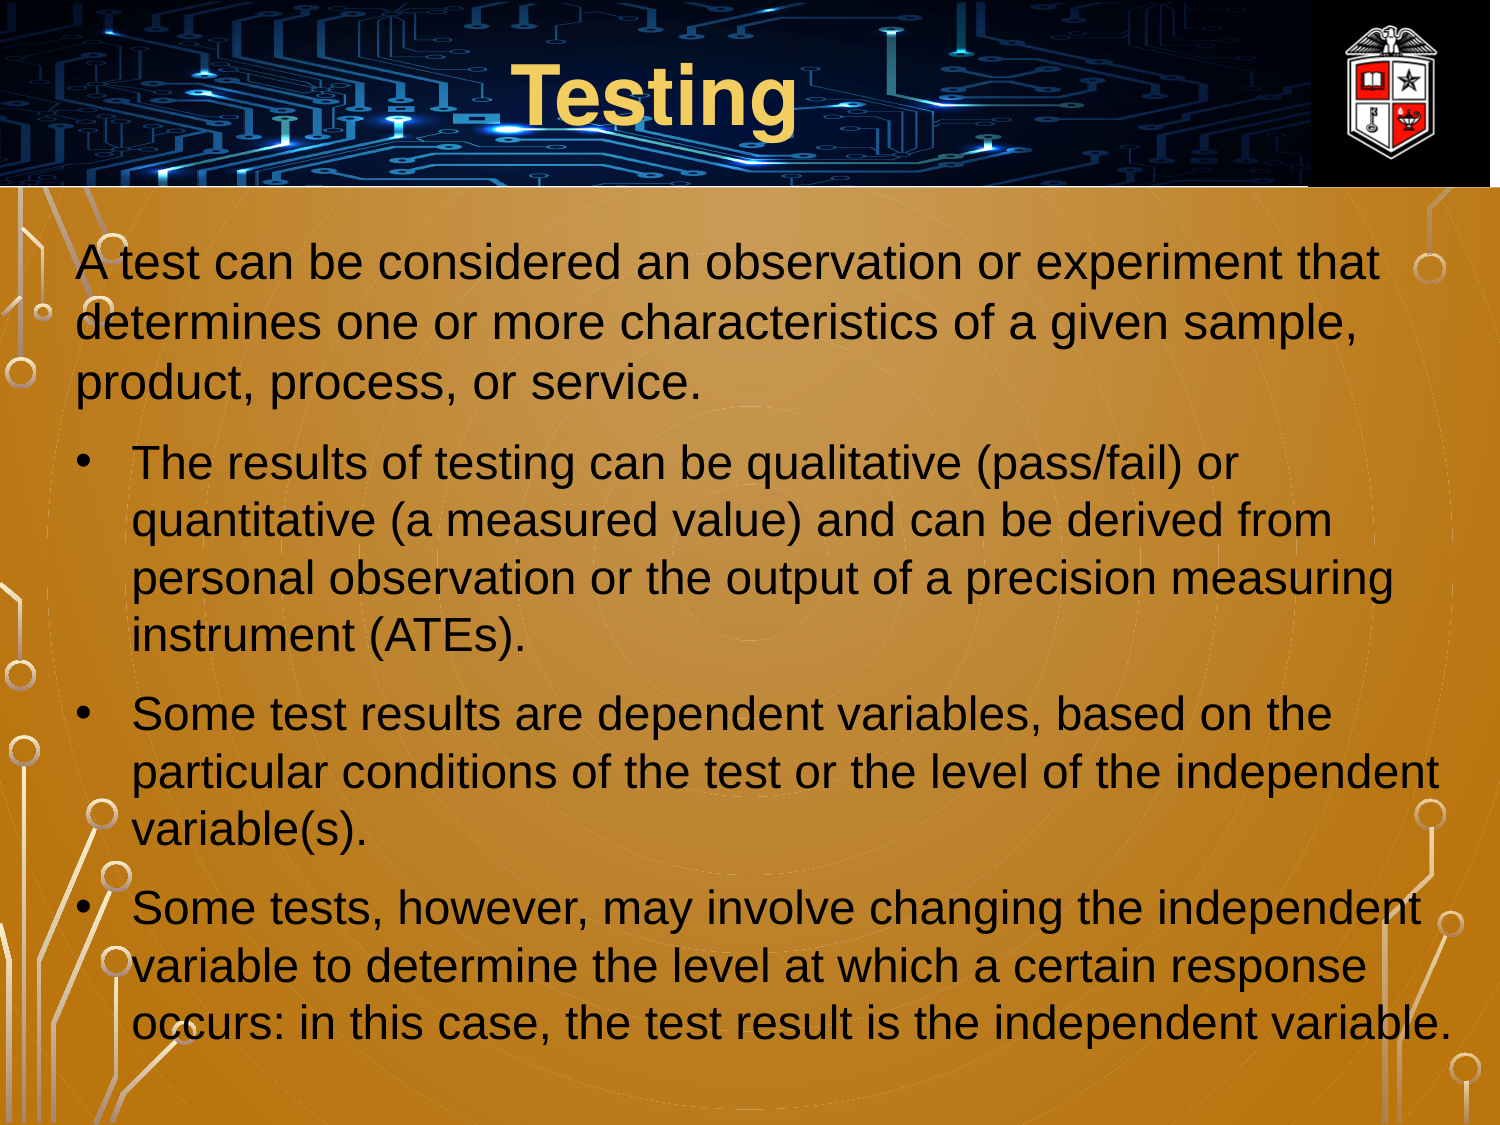

Testing
A test can be considered an observation or experiment that determines one or more characteristics of a given sample, product, process, or service.
The results of testing can be qualitative (pass/fail) or quantitative (a measured value) and can be derived from personal observation or the output of a precision measuring instrument (ATEs).
Some test results are dependent variables, based on the particular conditions of the test or the level of the independent variable(s).
Some tests, however, may involve changing the independent variable to determine the level at which a certain response occurs: in this case, the test result is the independent variable.